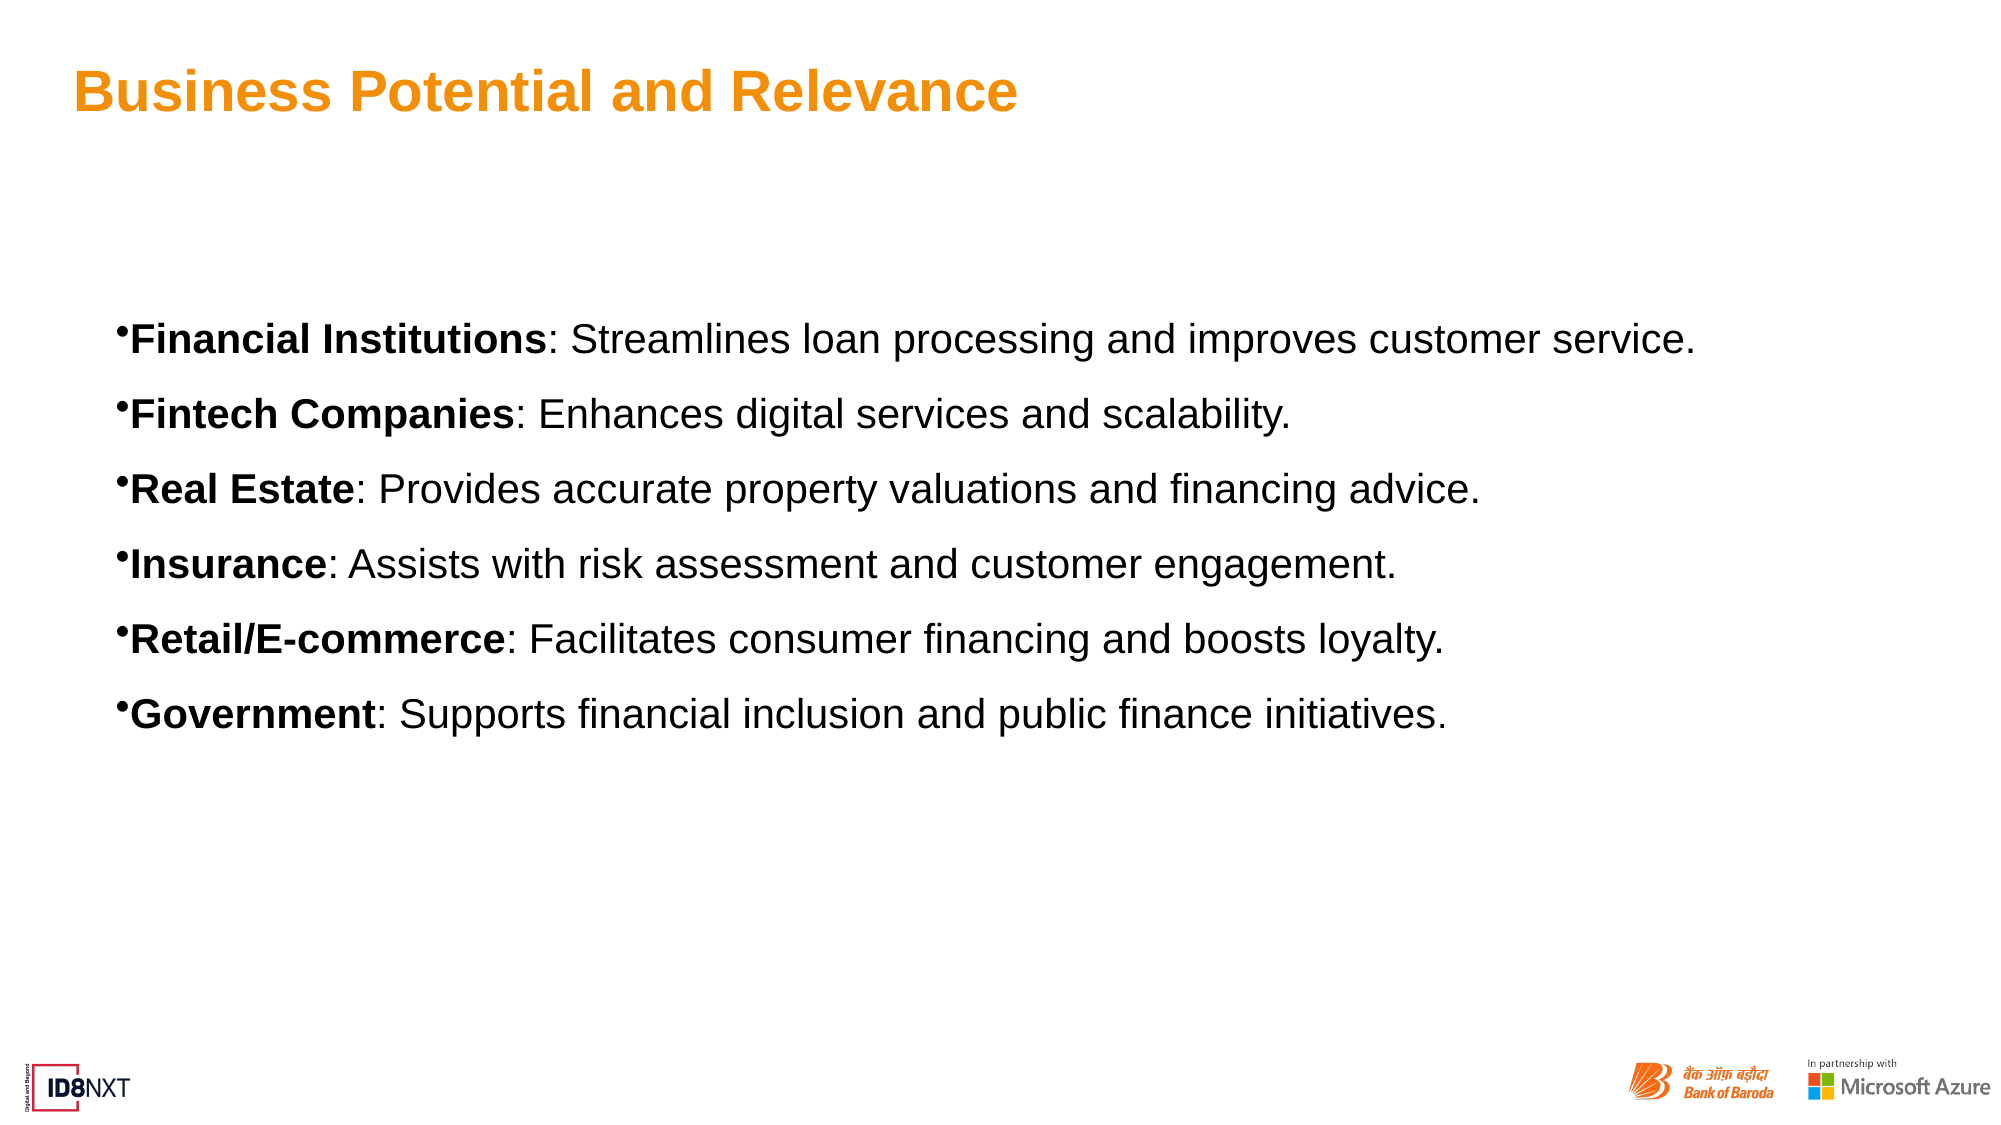

# Business Potential and Relevance
Financial Institutions: Streamlines loan processing and improves customer service.
Fintech Companies: Enhances digital services and scalability.
Real Estate: Provides accurate property valuations and financing advice.
Insurance: Assists with risk assessment and customer engagement.
Retail/E-commerce: Facilitates consumer financing and boosts loyalty.
Government: Supports financial inclusion and public finance initiatives.